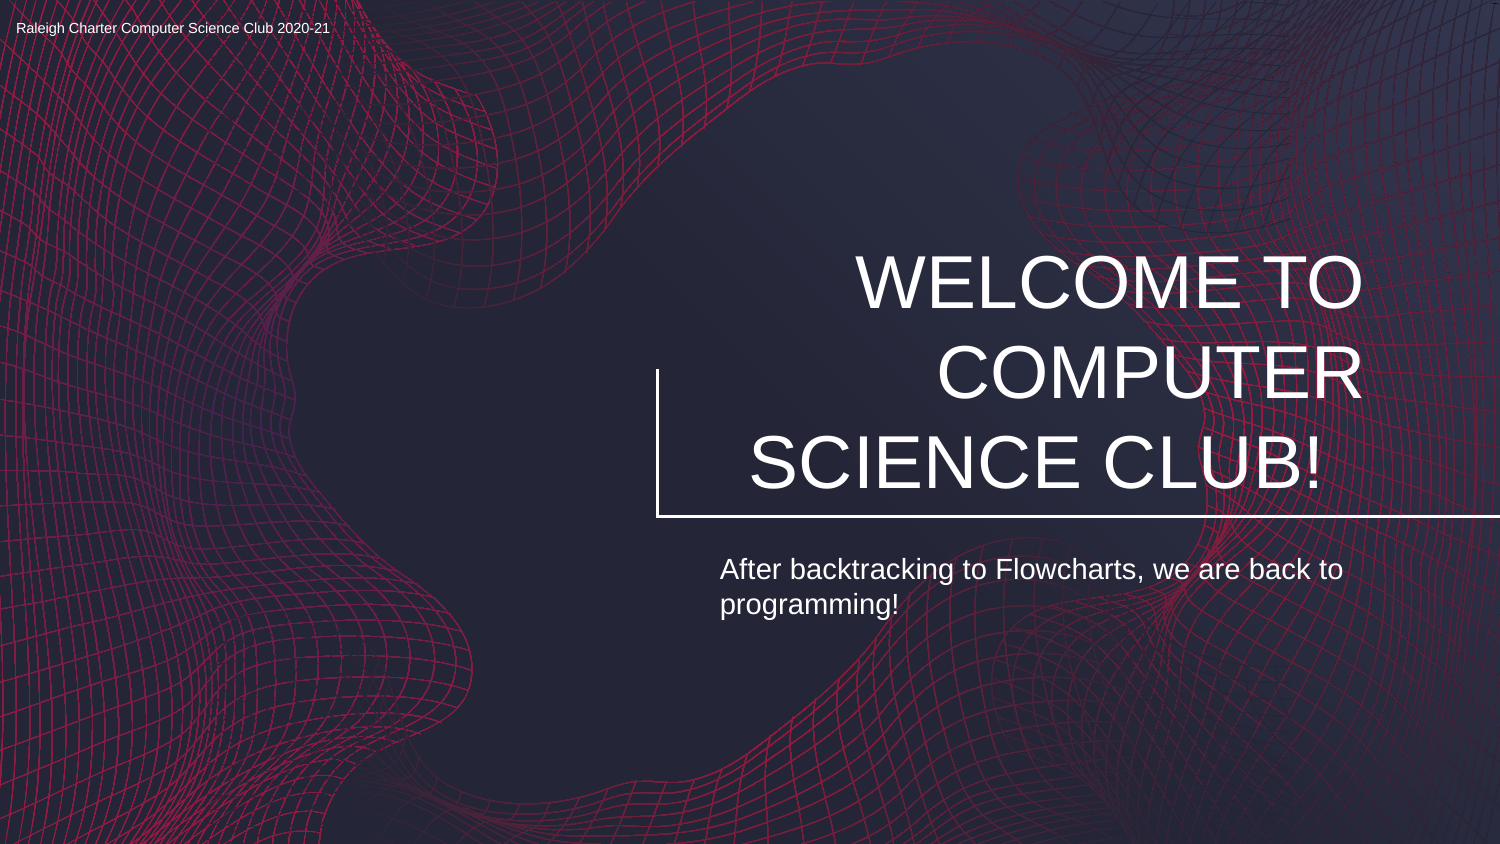

# WELCOME TO COMPUTER SCIENCE CLUB!
After backtracking to Flowcharts, we are back to programming!